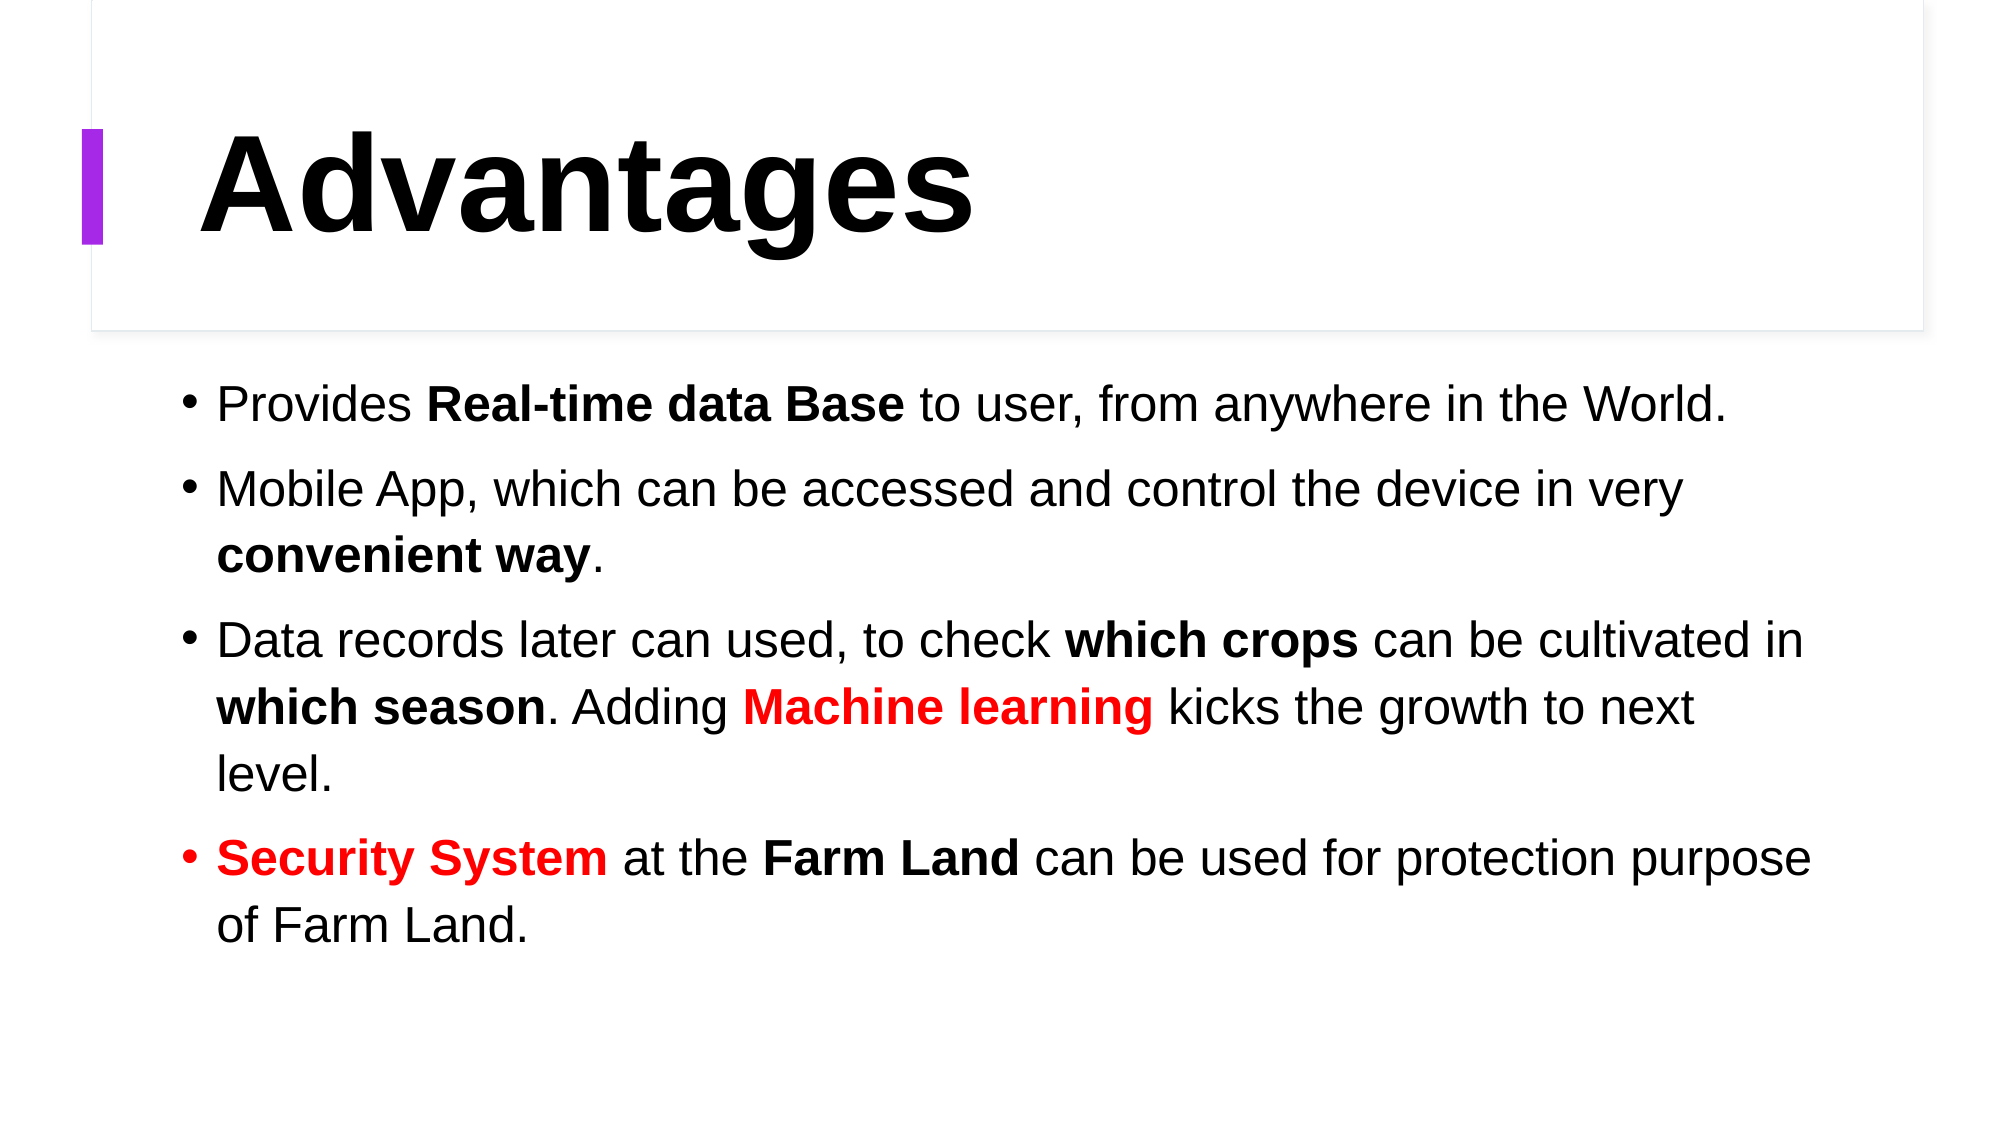

# Advantages
Provides Real-time data Base to user, from anywhere in the World.
Mobile App, which can be accessed and control the device in very convenient way.
Data records later can used, to check which crops can be cultivated in which season. Adding Machine learning kicks the growth to next level.
Security System at the Farm Land can be used for protection purpose of Farm Land.